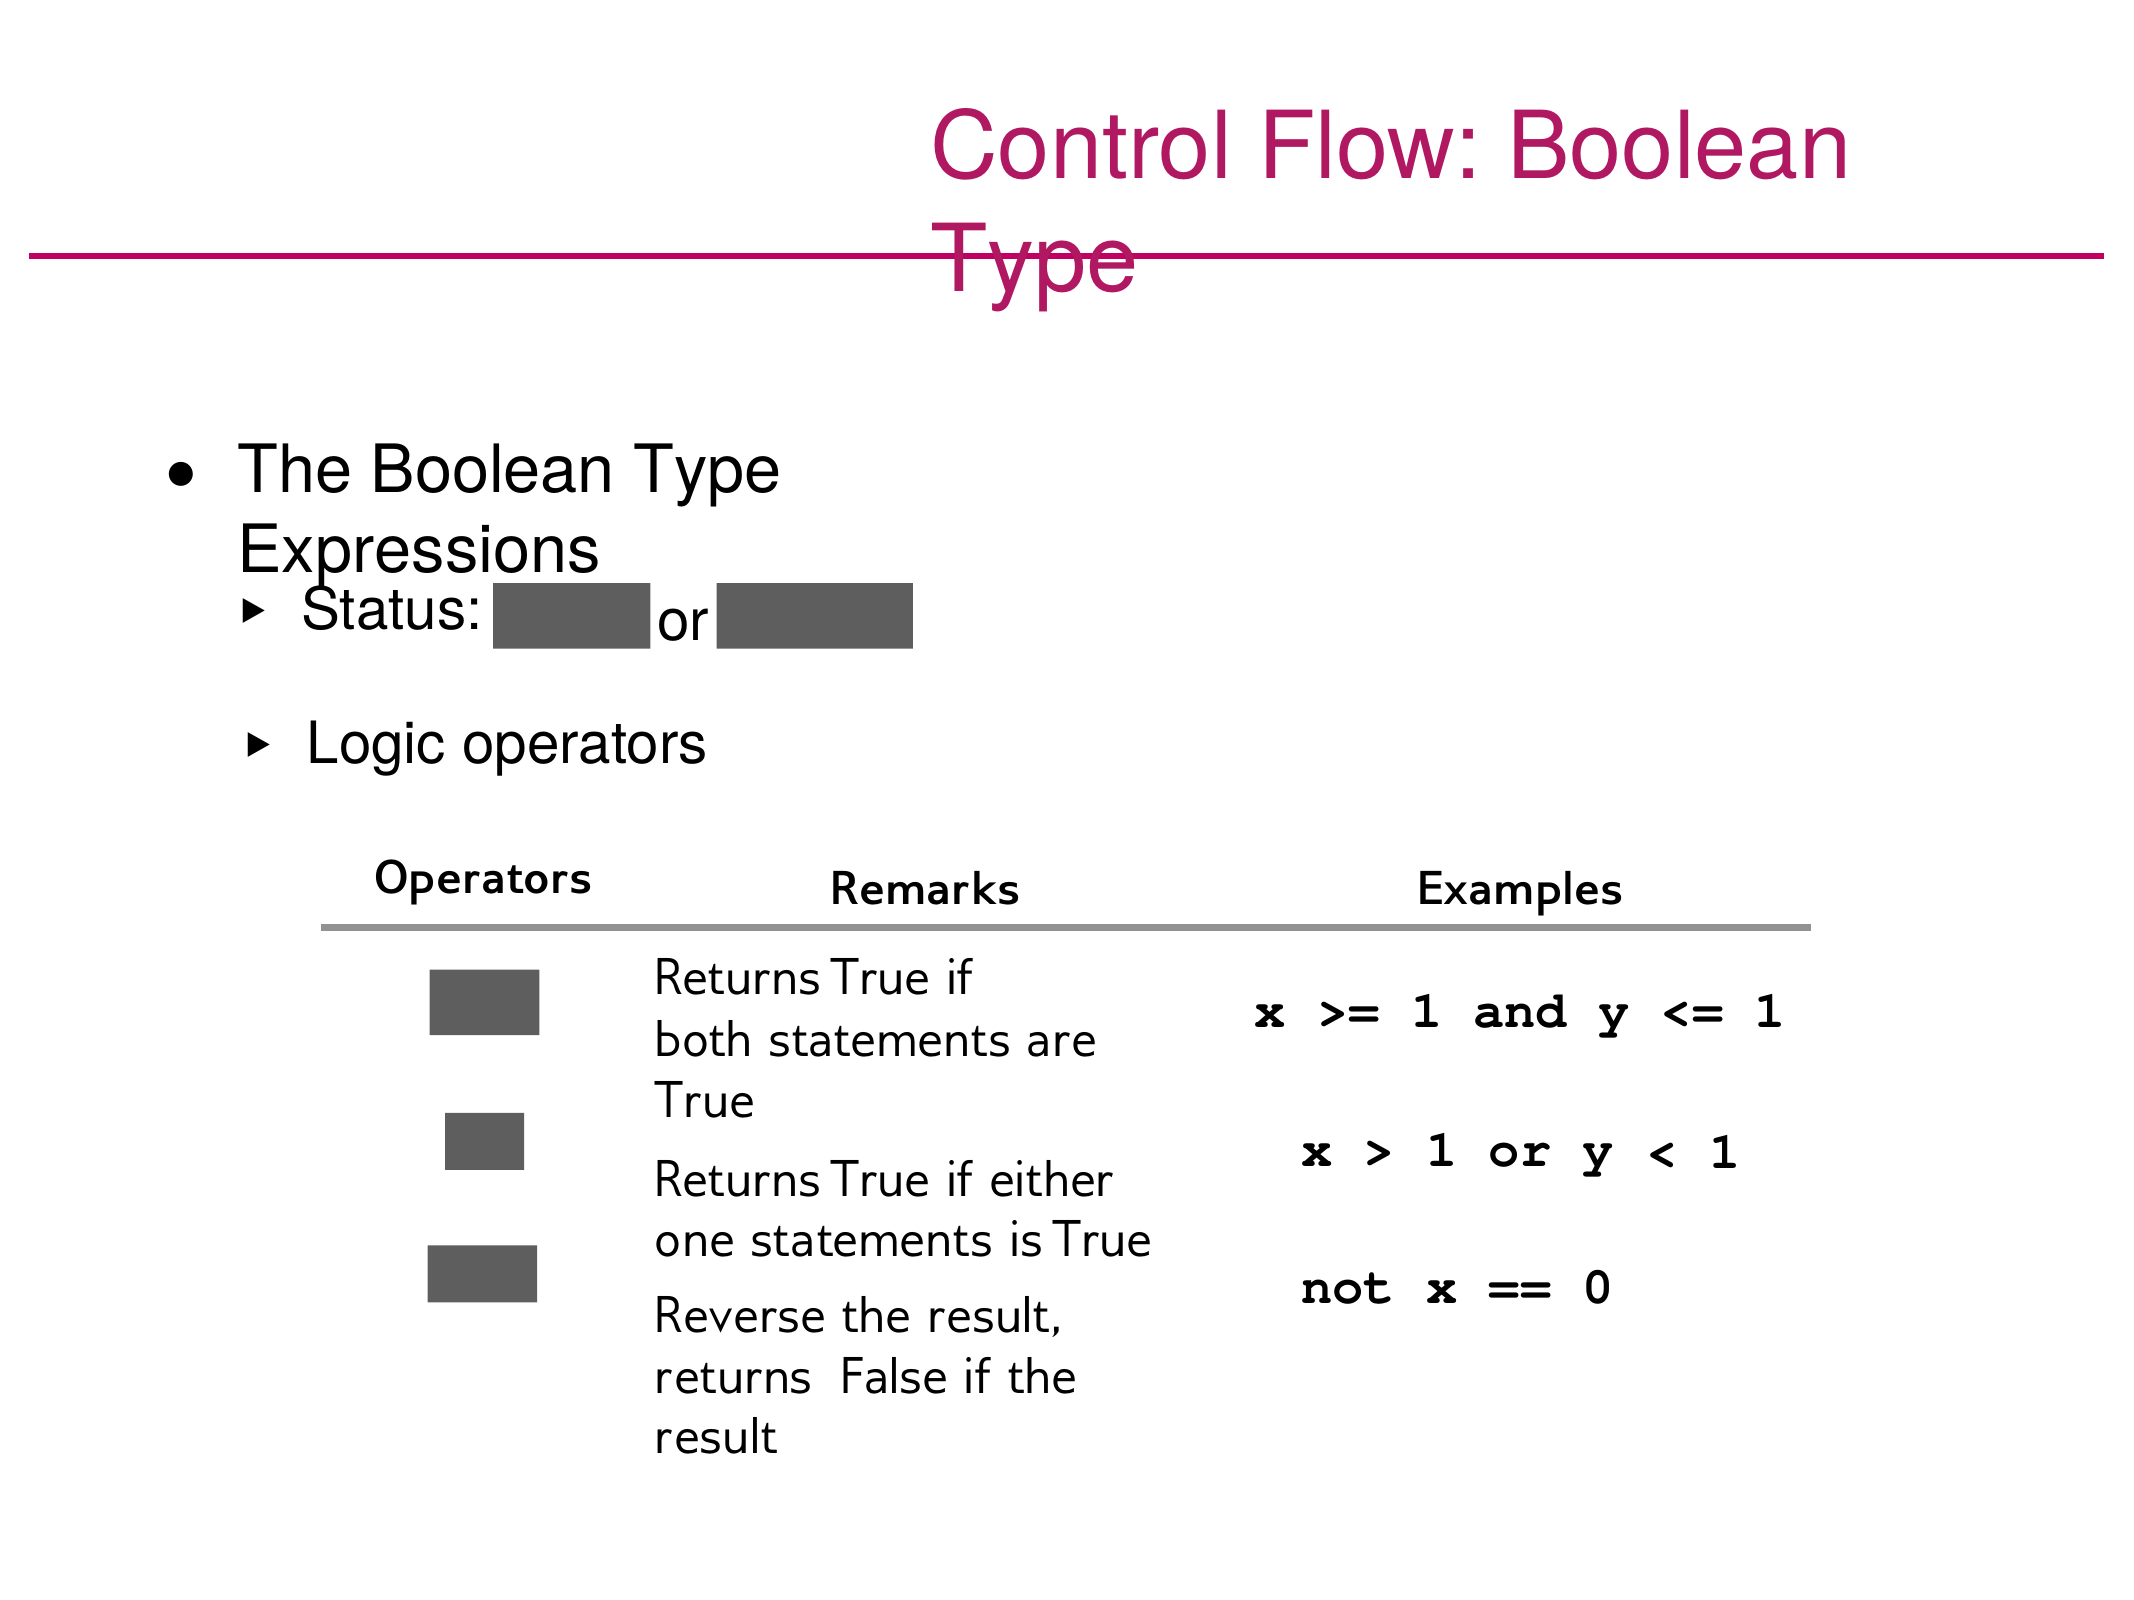

# Control Flow: Boolean Type

The Boolean Type Expressions
Status:
or
True

False

Logic operators
Operators
Remarks
Examples

x >= 1 and y <= 1

< 1

Returns True if
both statements are True
Returns True if either one statements is True
Reverse the result, returns	False if the result
and

or

x > 1 or y

not x == 0
not